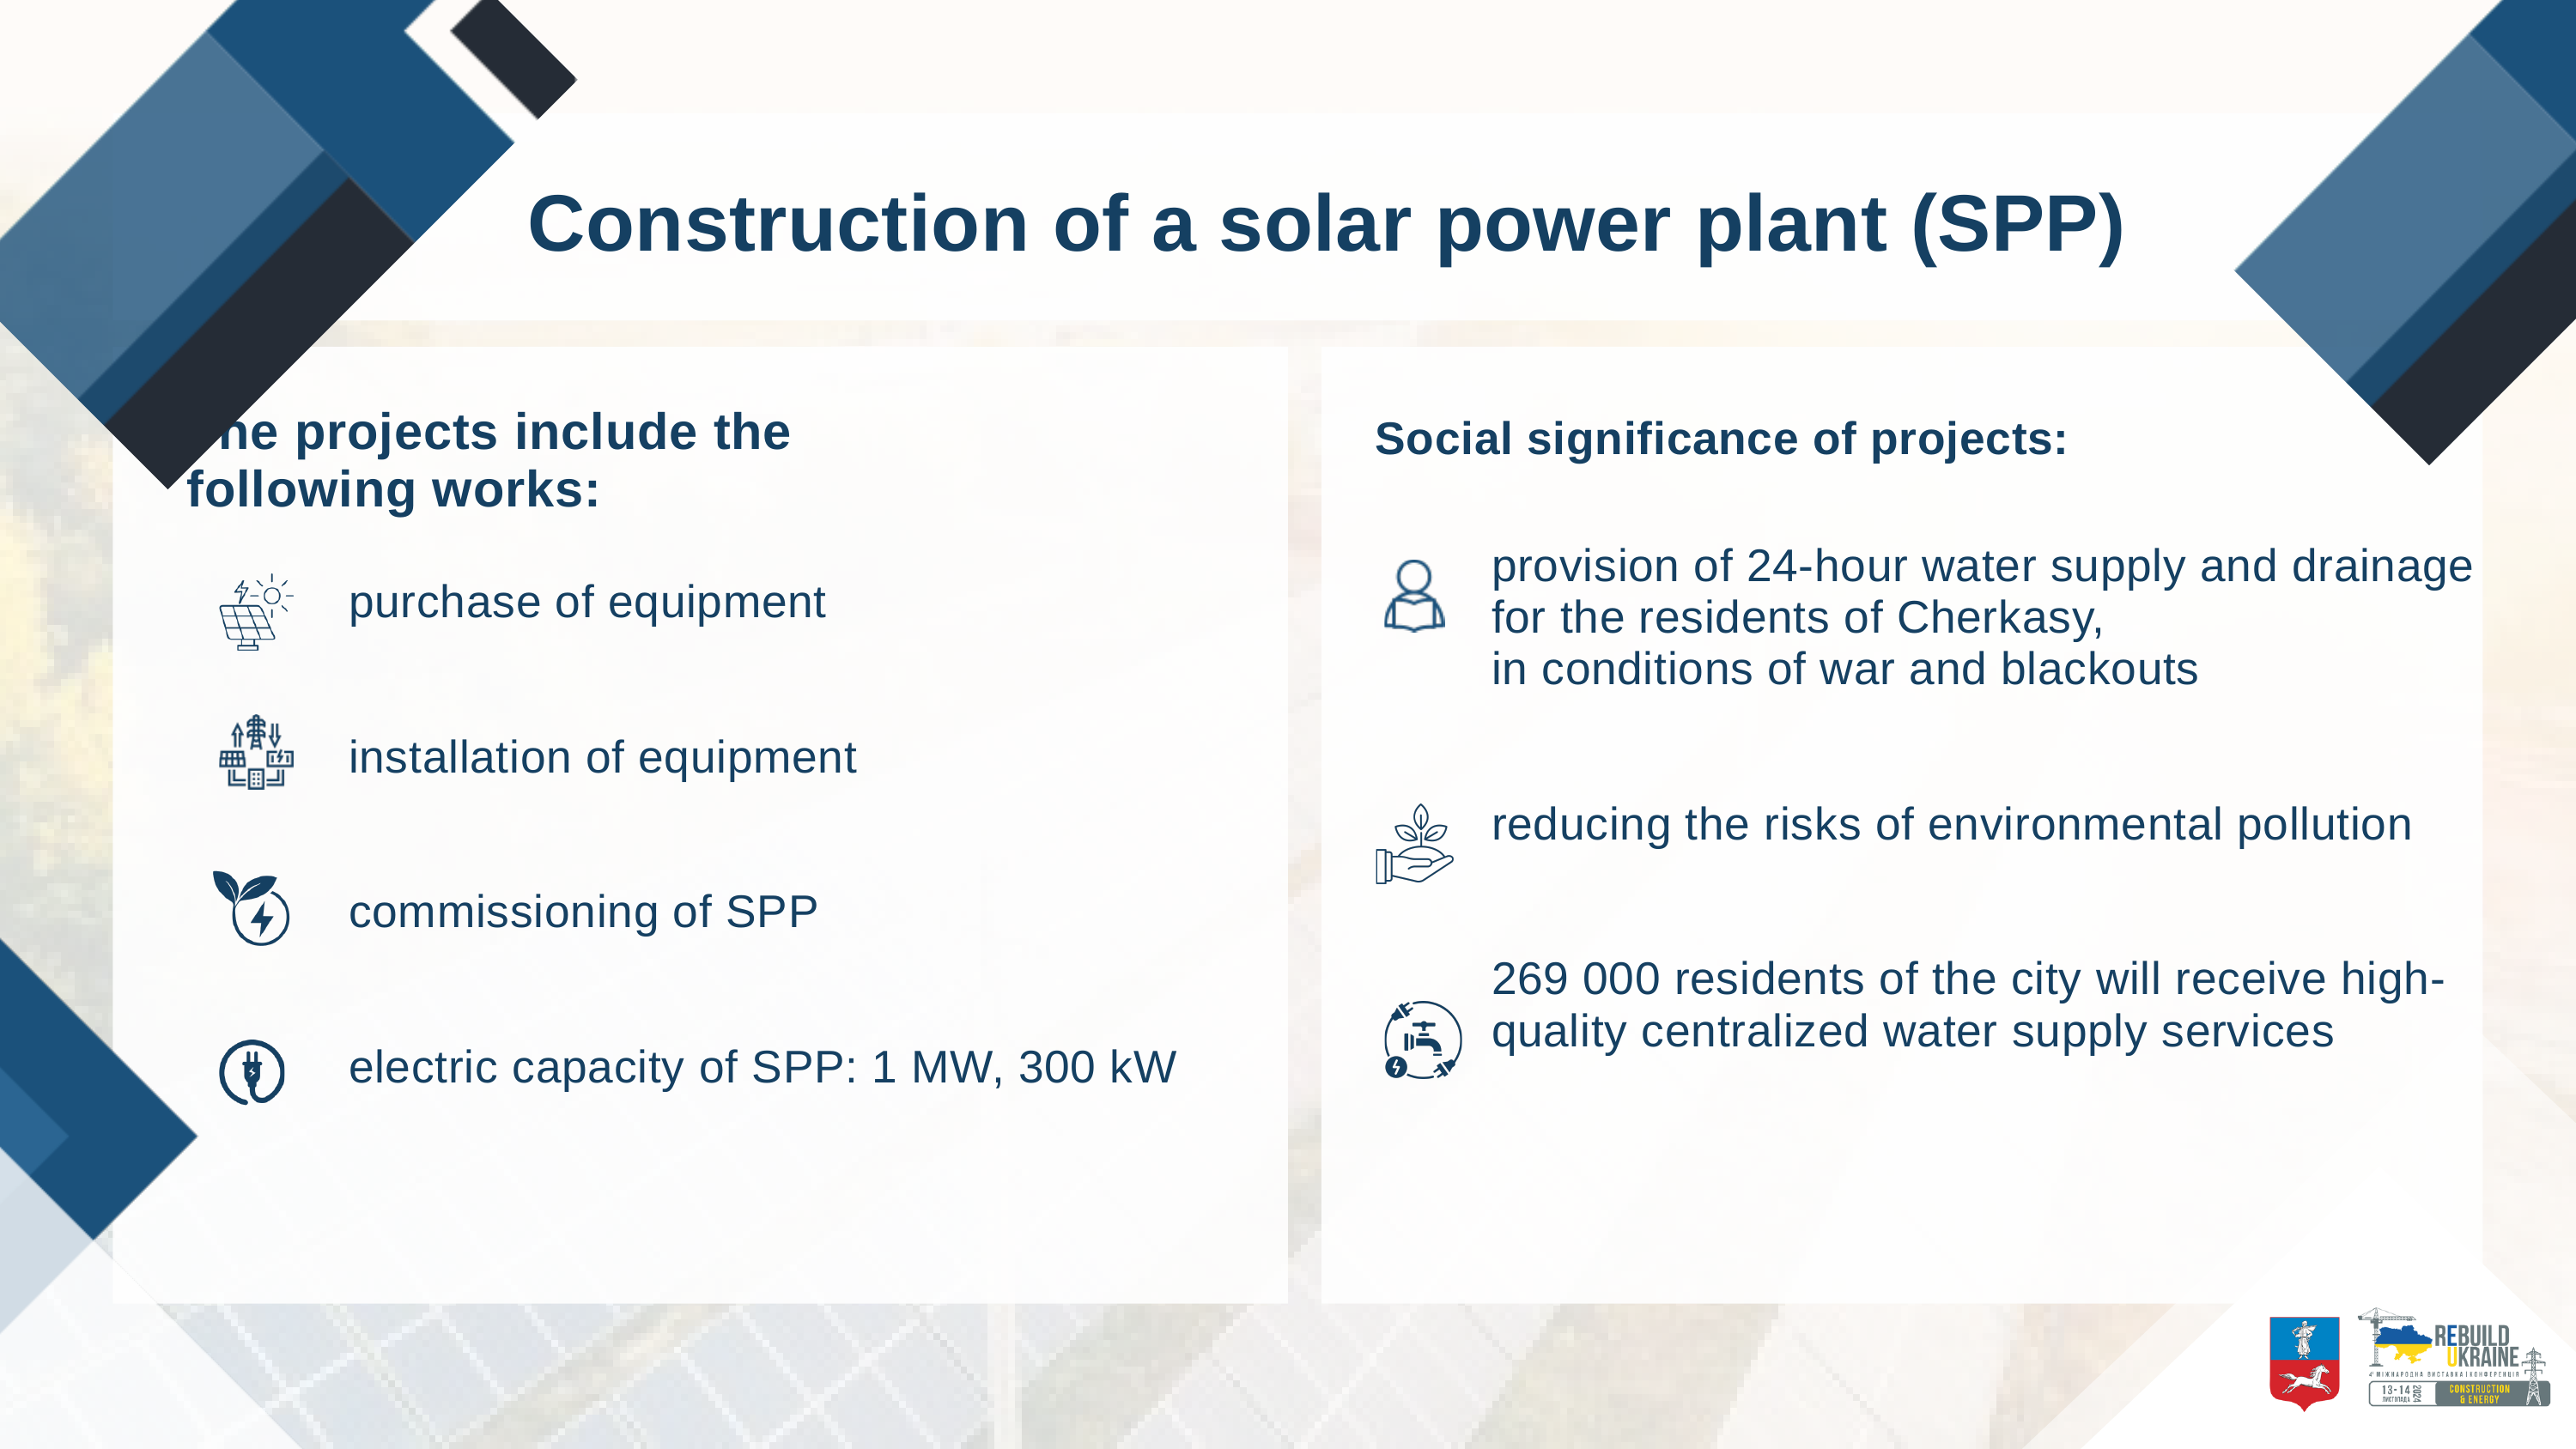

Construction of a solar power plant (SPP)

The projects include the
following works:
Social significance of projects:
provision of 24-hour water supply and drainage for the residents of Cherkasy,
in conditions of war and blackouts

reducing the risks of environmental pollution

269 000 residents of the city will receive high-quality centralized water supply services

purchase of equipment

installation of equipment

commissioning of SPP

electric capacity of SPP: 1 MW, 300 kW